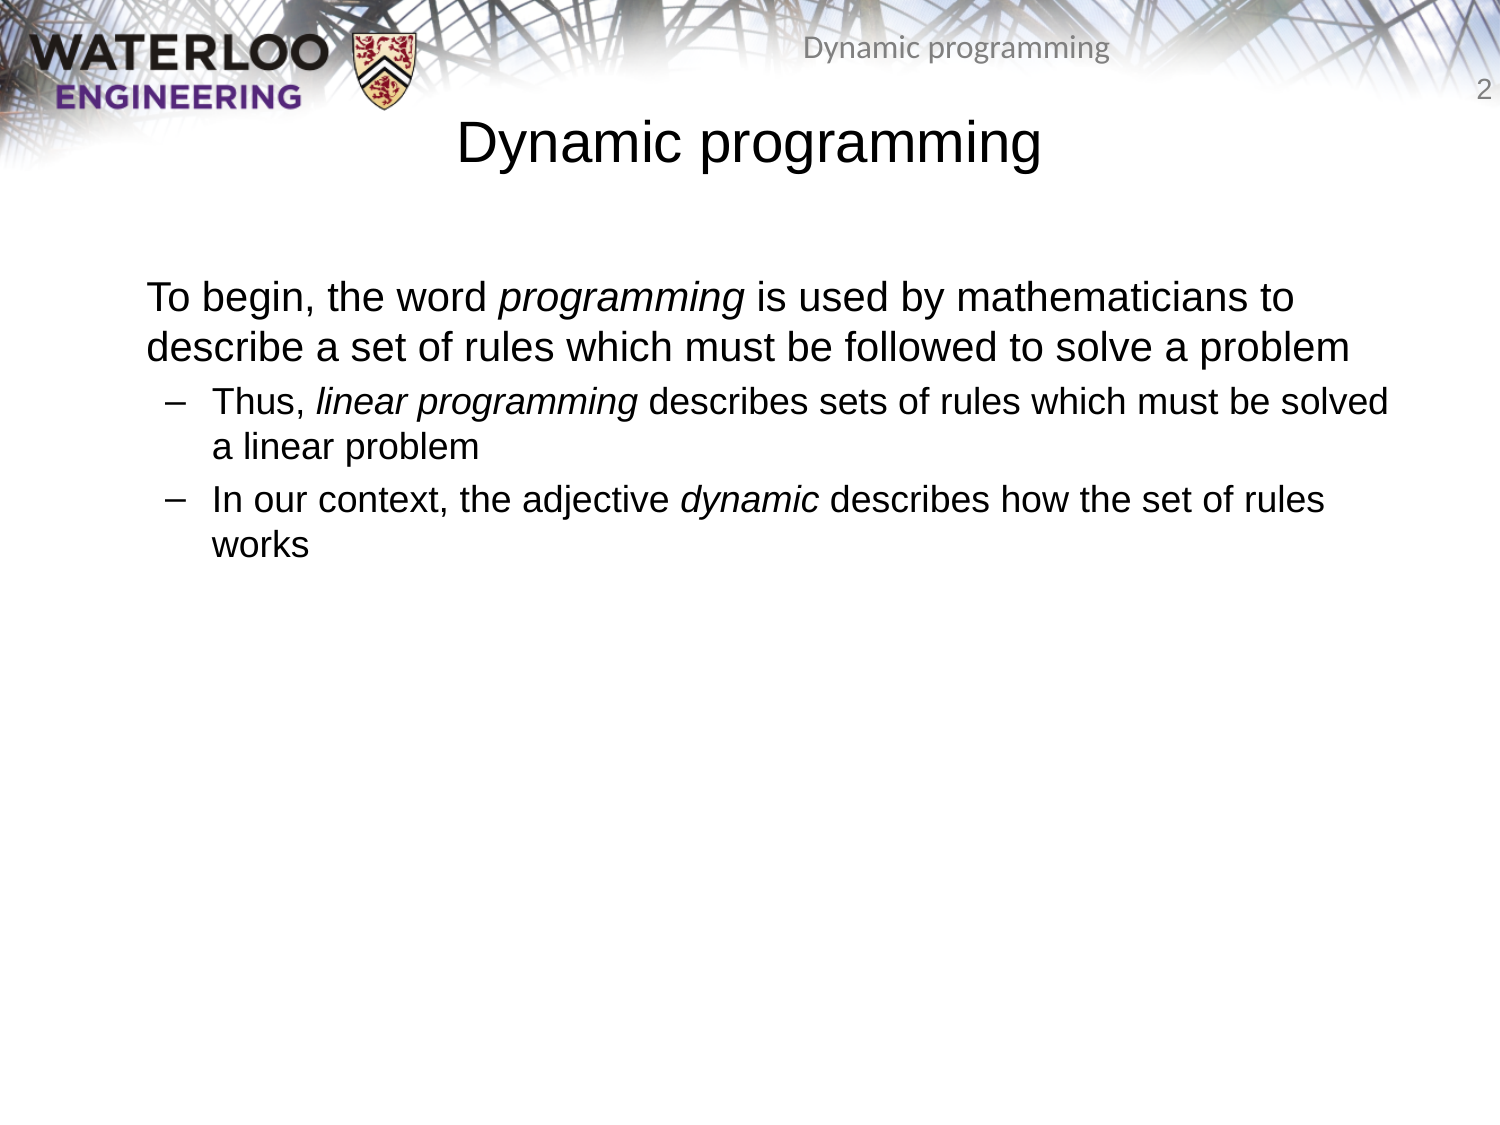

# Dynamic programming
	To begin, the word programming is used by mathematicians to describe a set of rules which must be followed to solve a problem
Thus, linear programming describes sets of rules which must be solved a linear problem
In our context, the adjective dynamic describes how the set of rules works